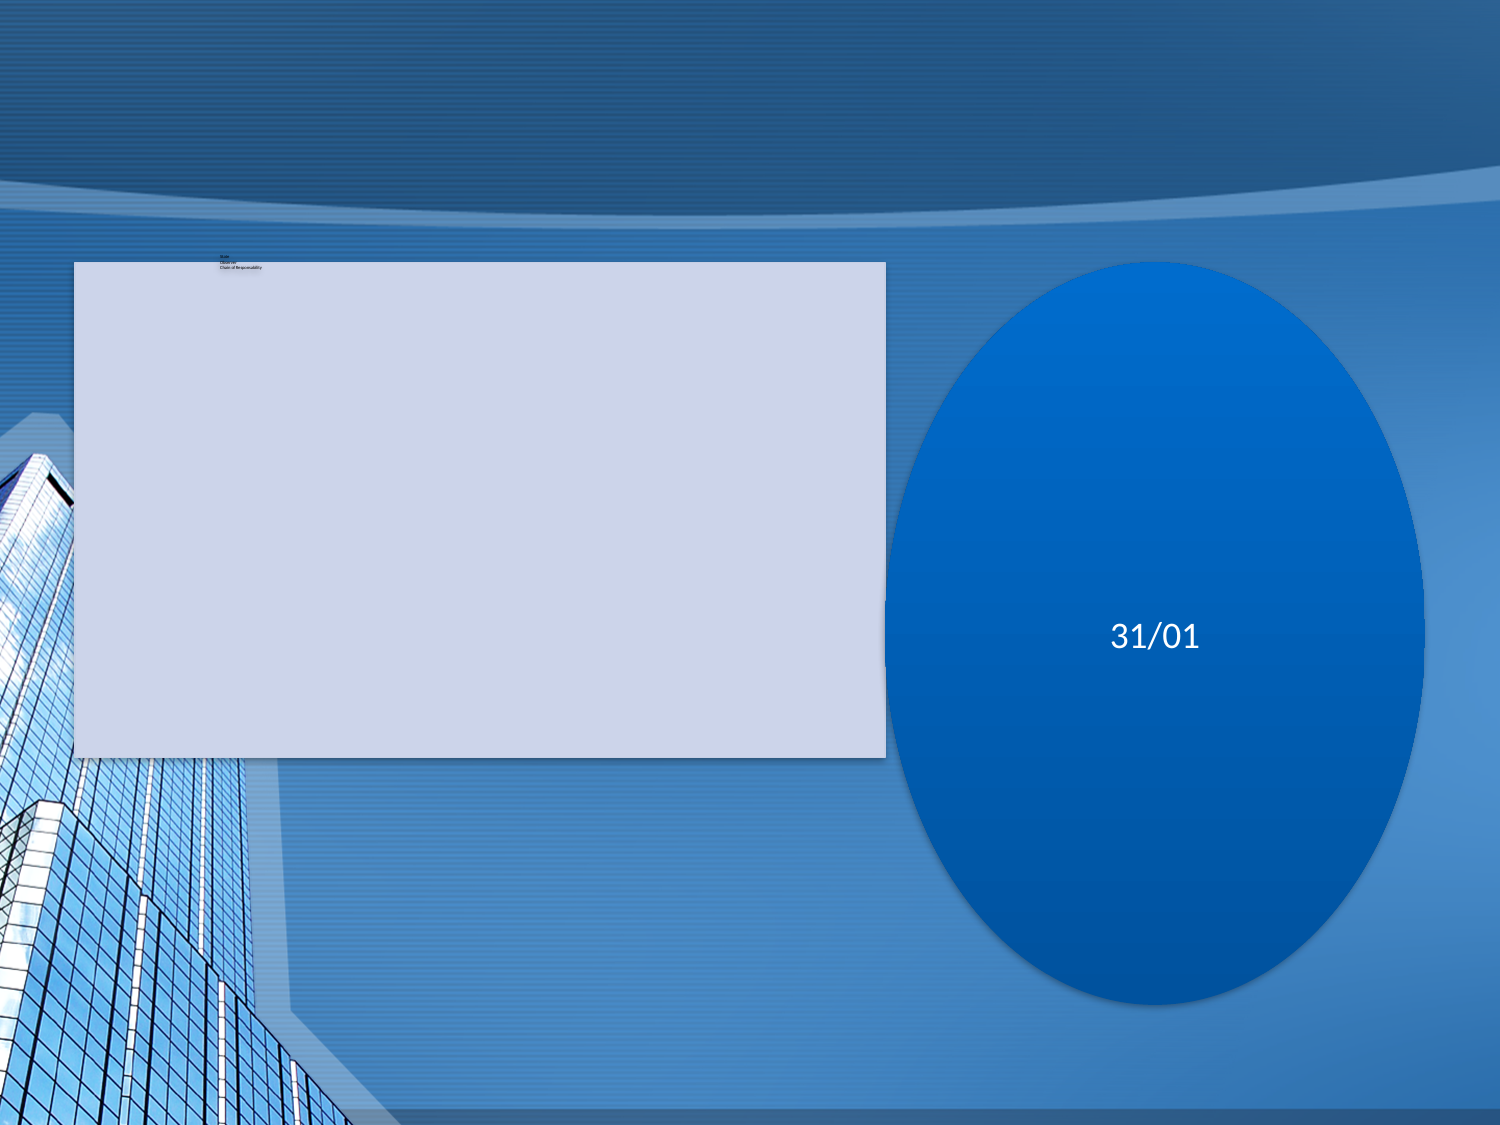

#
31/01
State
Observer
Chain of Responsability